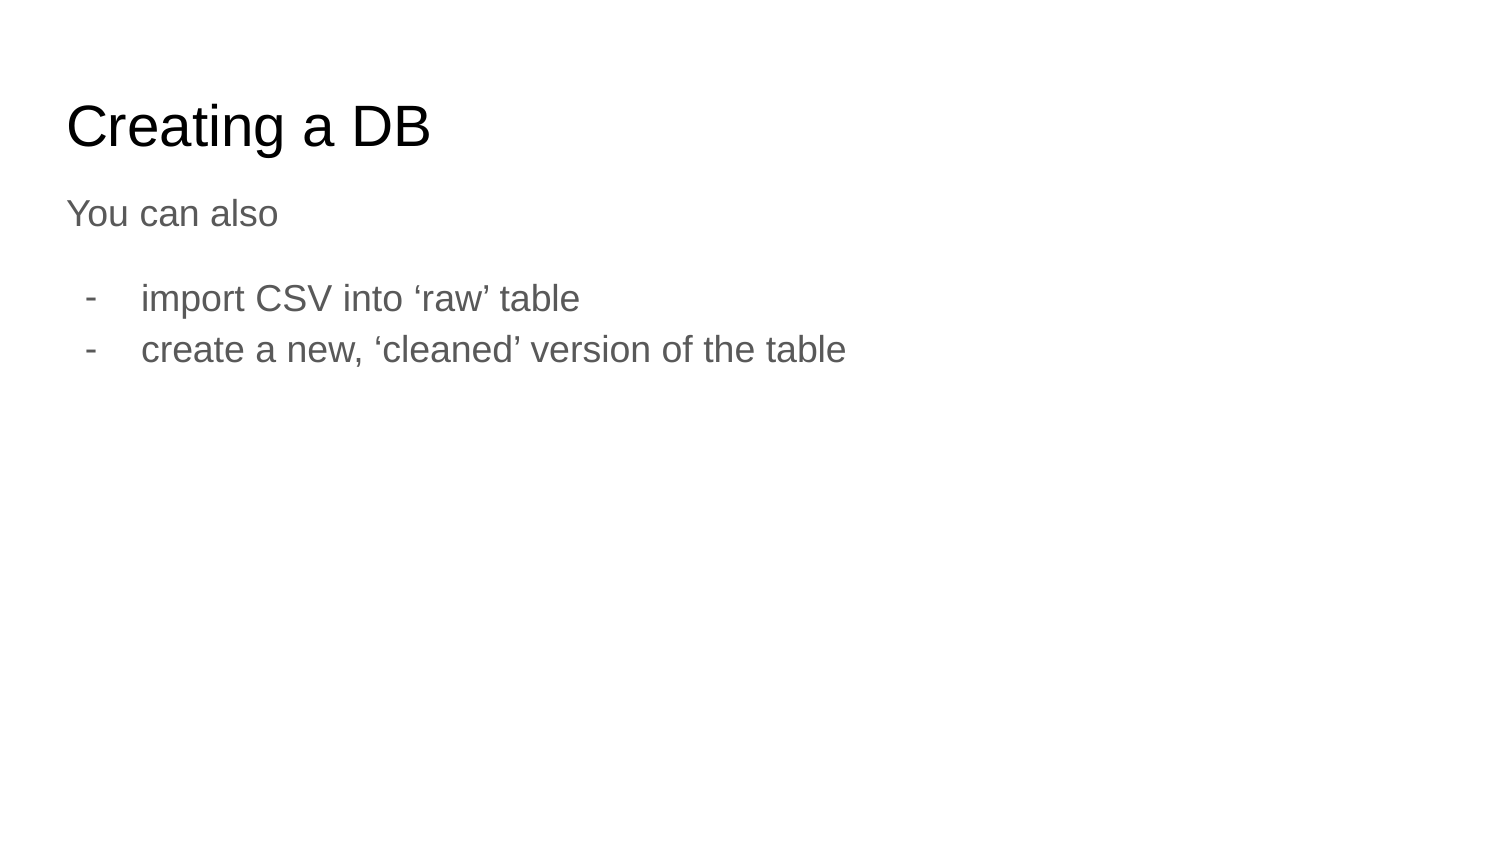

# Creating a DB
You can also
import CSV into ‘raw’ table
create a new, ‘cleaned’ version of the table